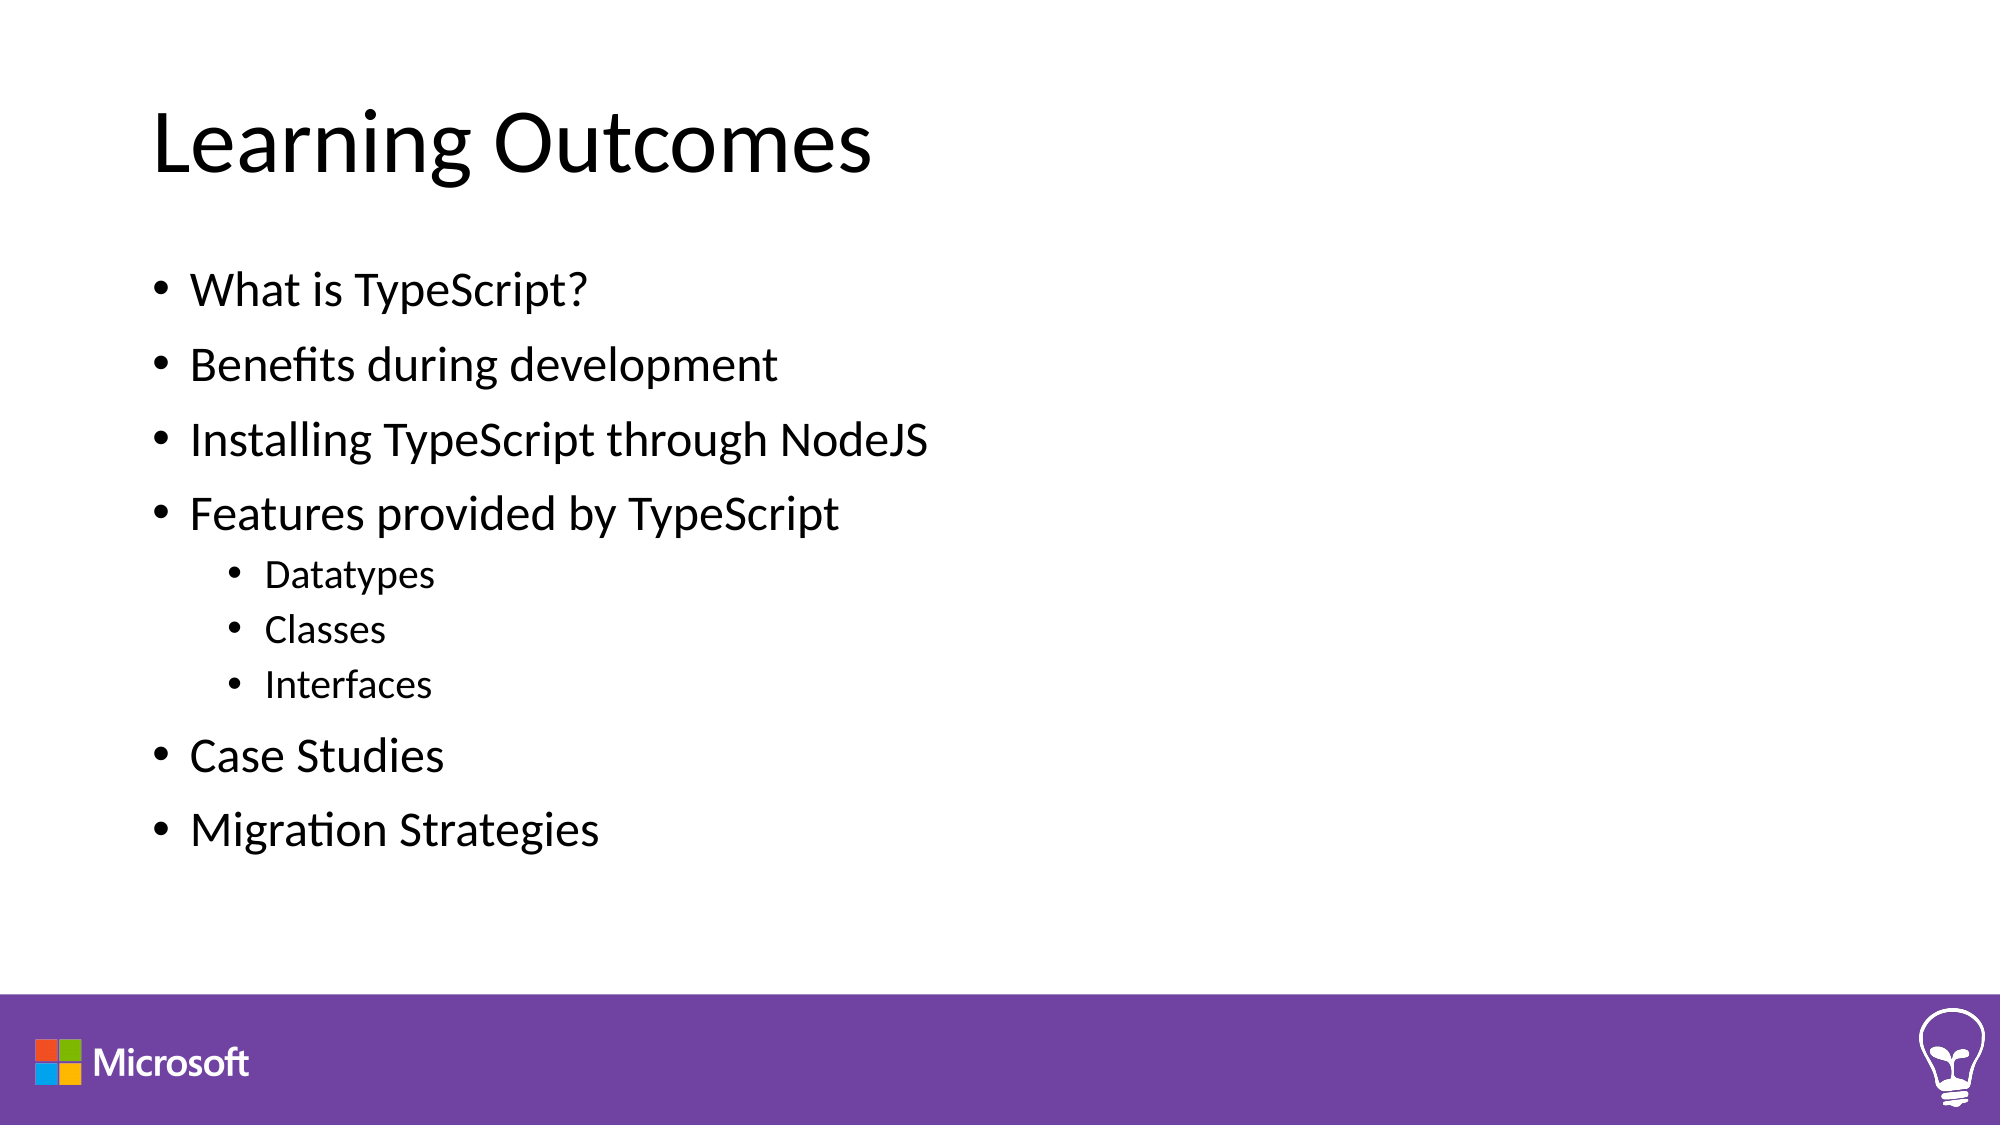

# Learning Outcomes
What is TypeScript?
Benefits during development
Installing TypeScript through NodeJS
Features provided by TypeScript
Datatypes
Classes
Interfaces
Case Studies
Migration Strategies